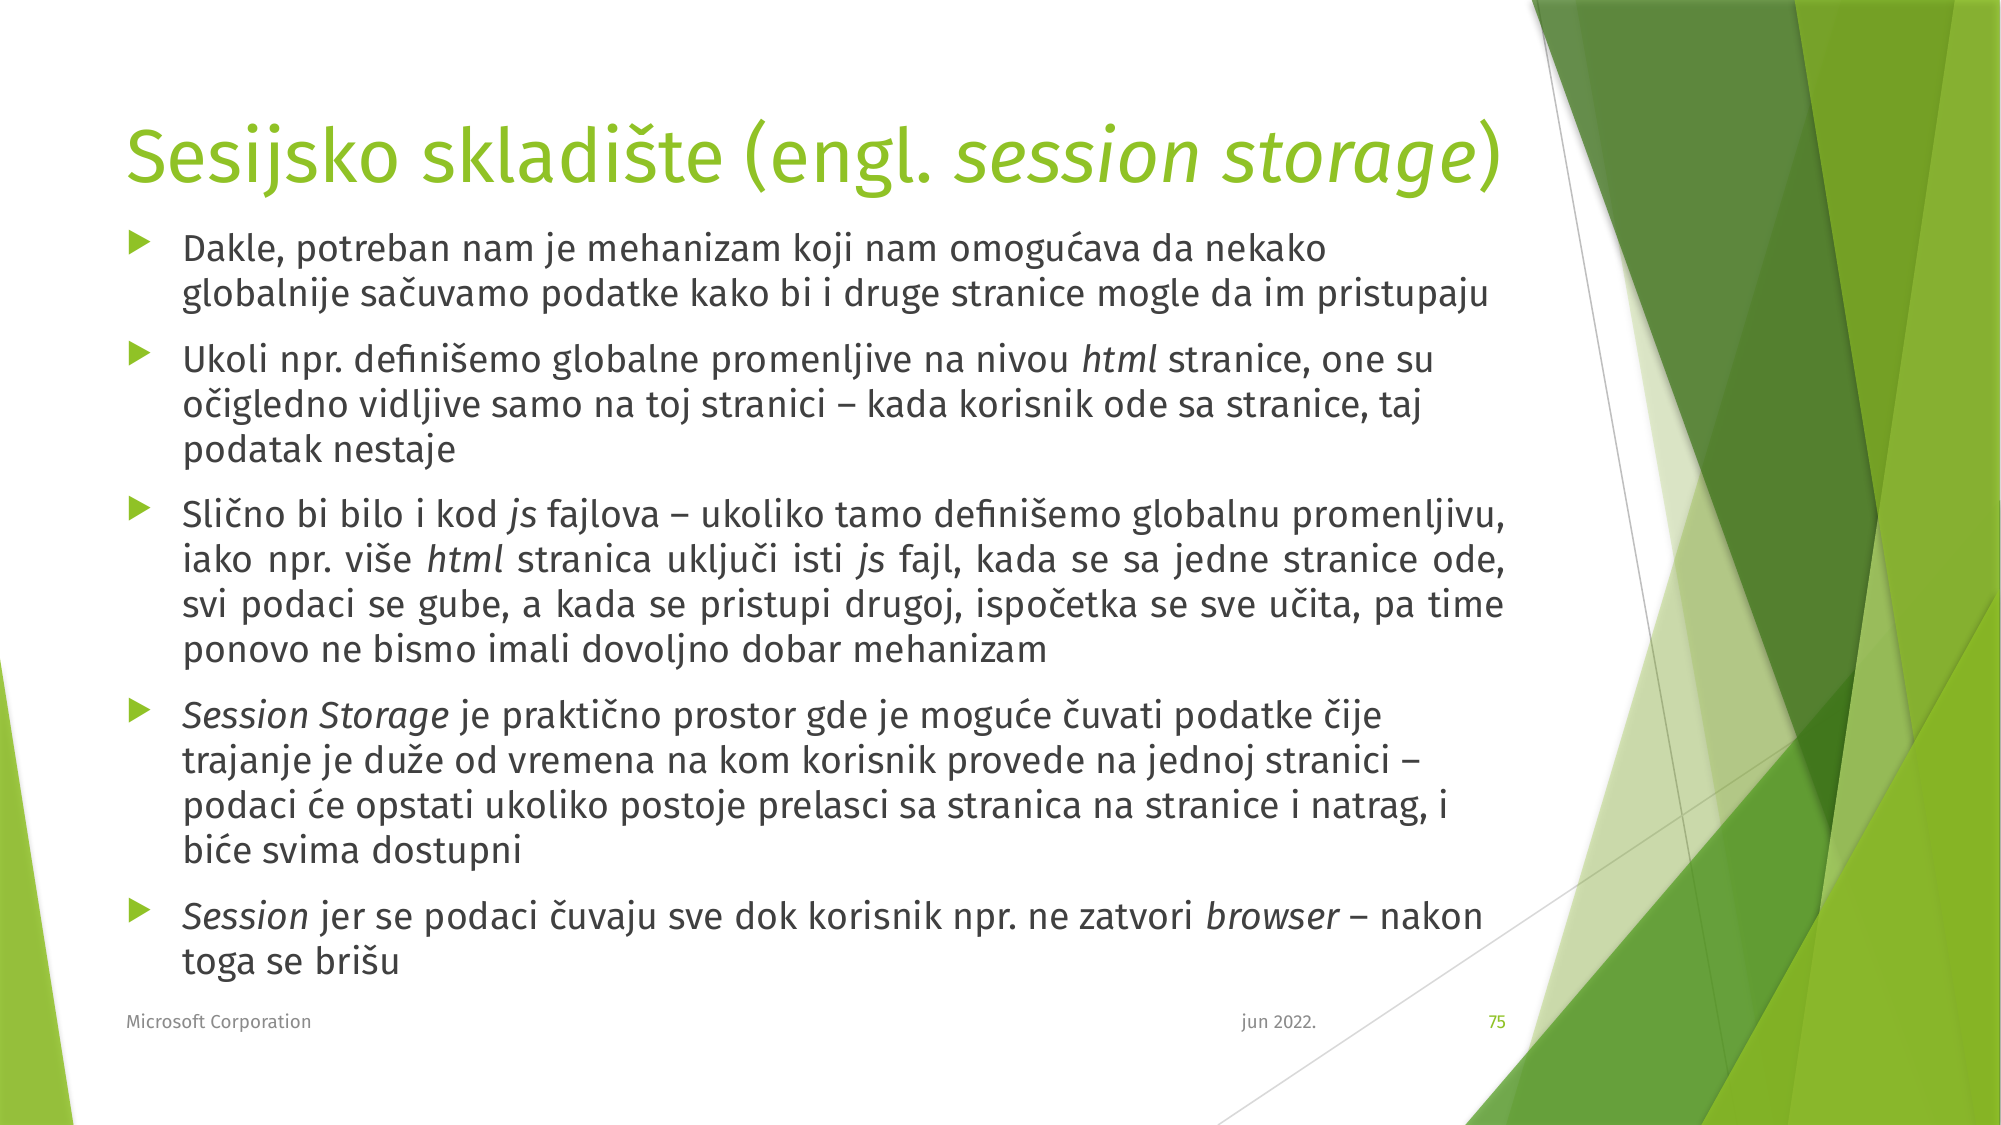

# Sesijsko skladište (engl. session storage)
Dakle, potreban nam je mehanizam koji nam omogućava da nekako globalnije sačuvamo podatke kako bi i druge stranice mogle da im pristupaju
Ukoli npr. definišemo globalne promenljive na nivou html stranice, one su očigledno vidljive samo na toj stranici – kada korisnik ode sa stranice, taj podatak nestaje
Slično bi bilo i kod js fajlova – ukoliko tamo definišemo globalnu promenljivu, iako npr. više html stranica uključi isti js fajl, kada se sa jedne stranice ode, svi podaci se gube, a kada se pristupi drugoj, ispočetka se sve učita, pa time ponovo ne bismo imali dovoljno dobar mehanizam
Session Storage je praktično prostor gde je moguće čuvati podatke čije trajanje je duže od vremena na kom korisnik provede na jednoj stranici – podaci će opstati ukoliko postoje prelasci sa stranica na stranice i natrag, i biće svima dostupni
Session jer se podaci čuvaju sve dok korisnik npr. ne zatvori browser – nakon toga se brišu

Microsoft Corporation
jun 2022.
75